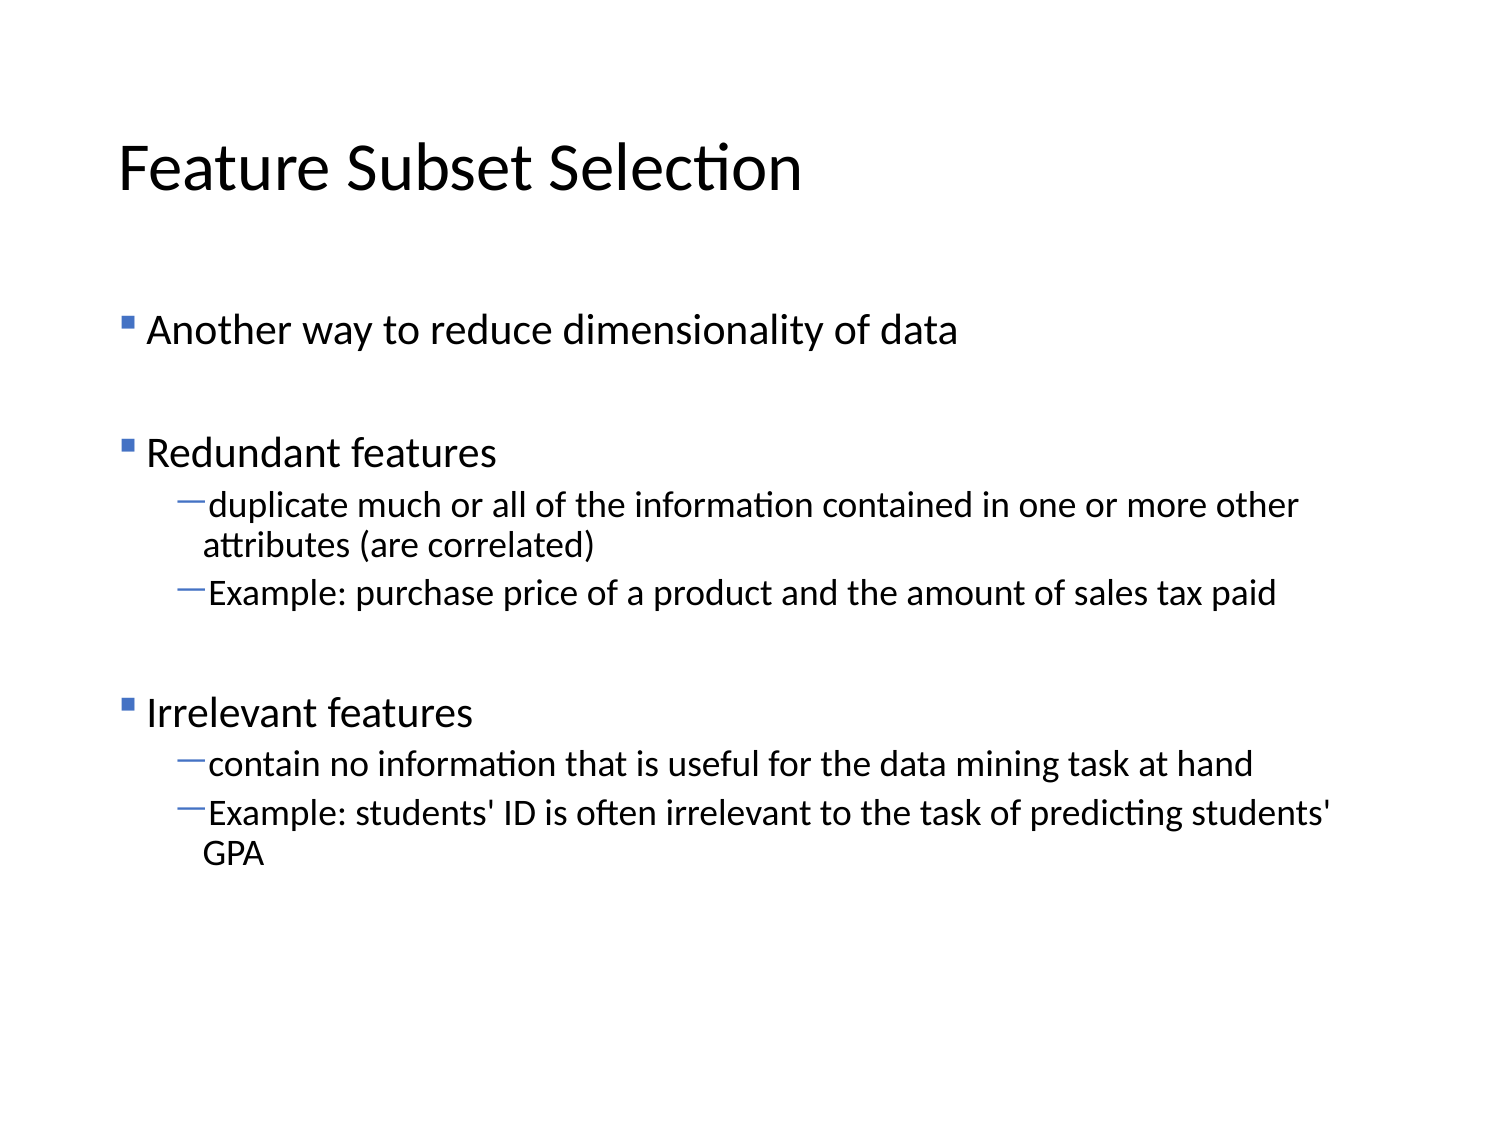

# Feature Subset Selection
Another way to reduce dimensionality of data

Redundant features
duplicate much or all of the information contained in one or more other attributes (are correlated)
Example: purchase price of a product and the amount of sales tax paid

Irrelevant features
contain no information that is useful for the data mining task at hand
Example: students' ID is often irrelevant to the task of predicting students' GPA